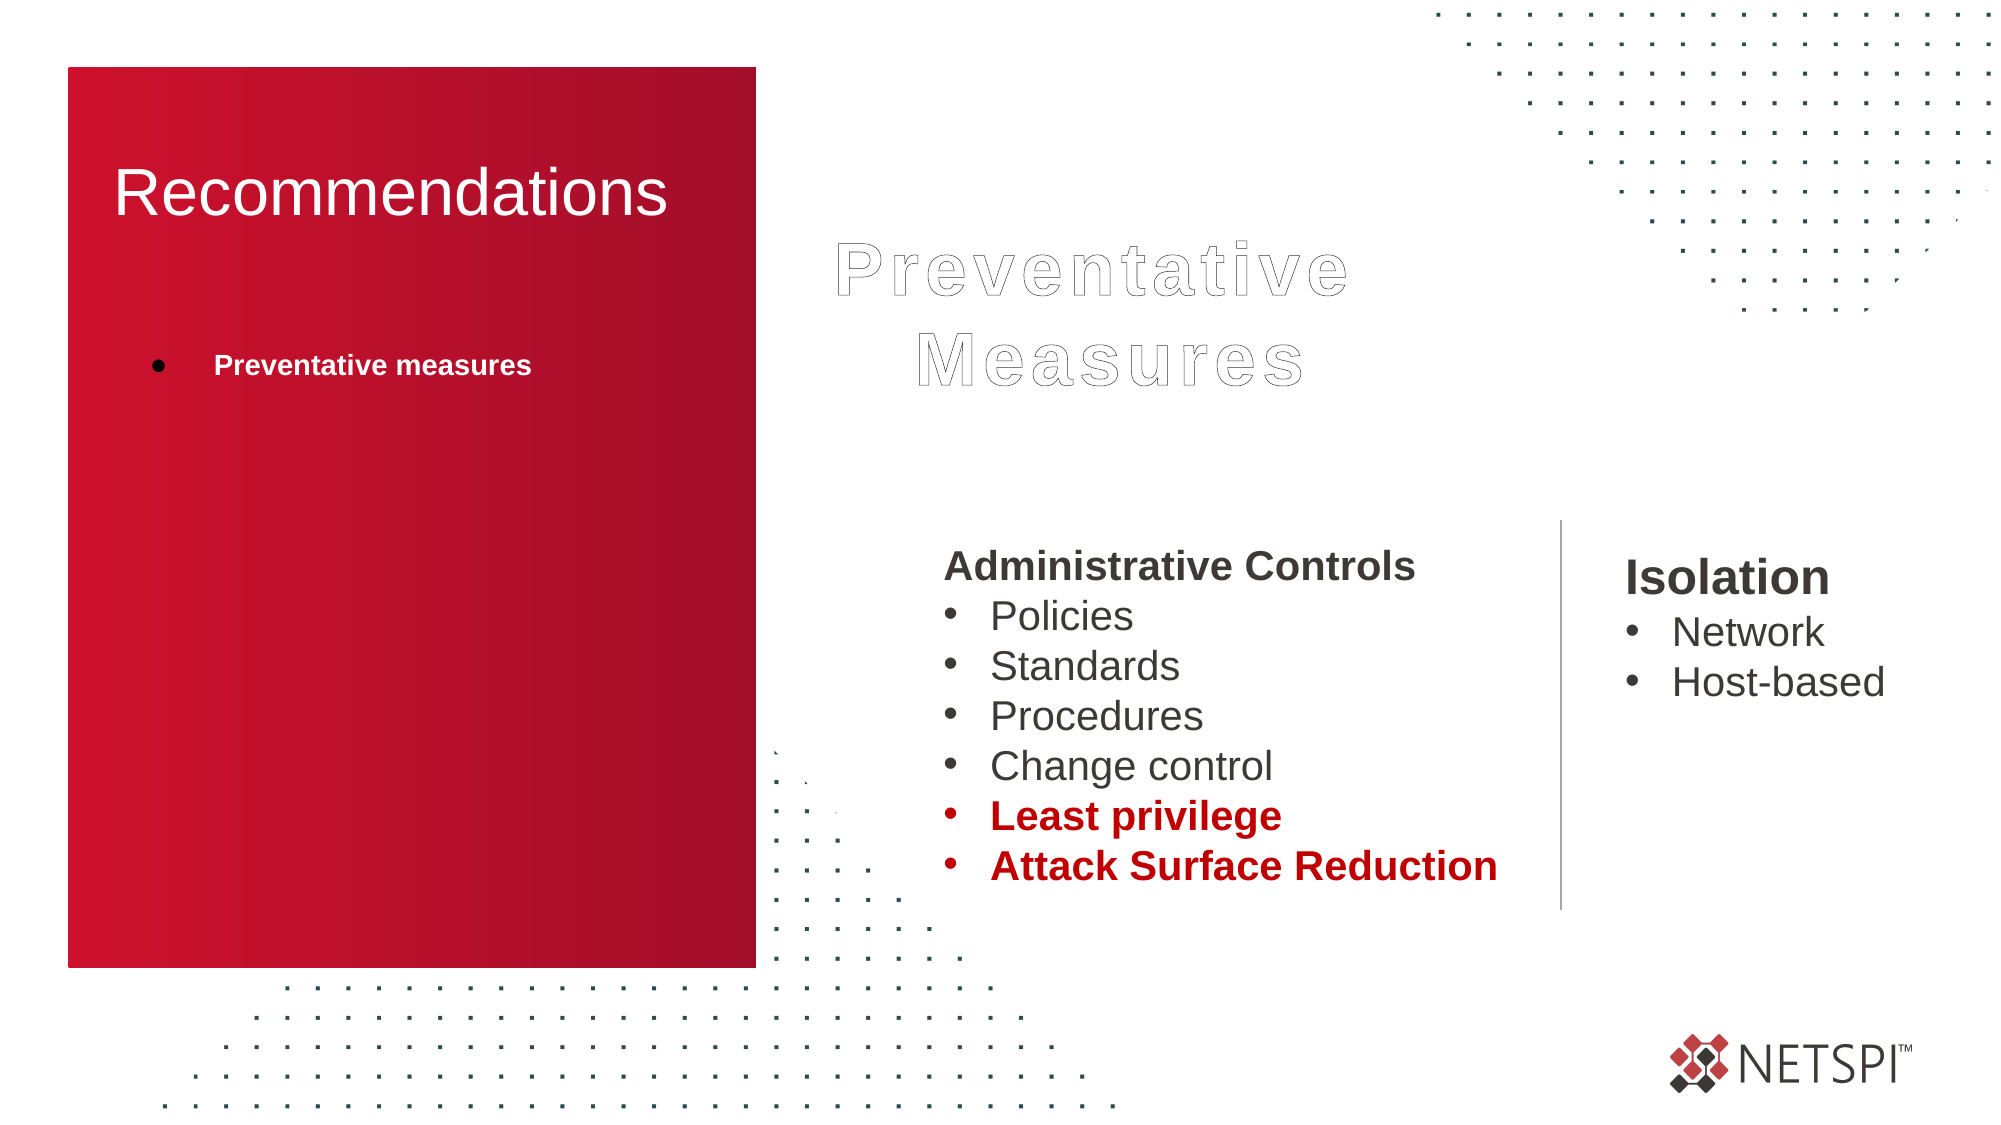

# Recommendations
 Preventative
    Measures
Preventative measures

Isolation
Network
Host-based
Administrative Controls
Policies
Standards
Procedures
Change control
Least privilege
Attack Surface Reduction